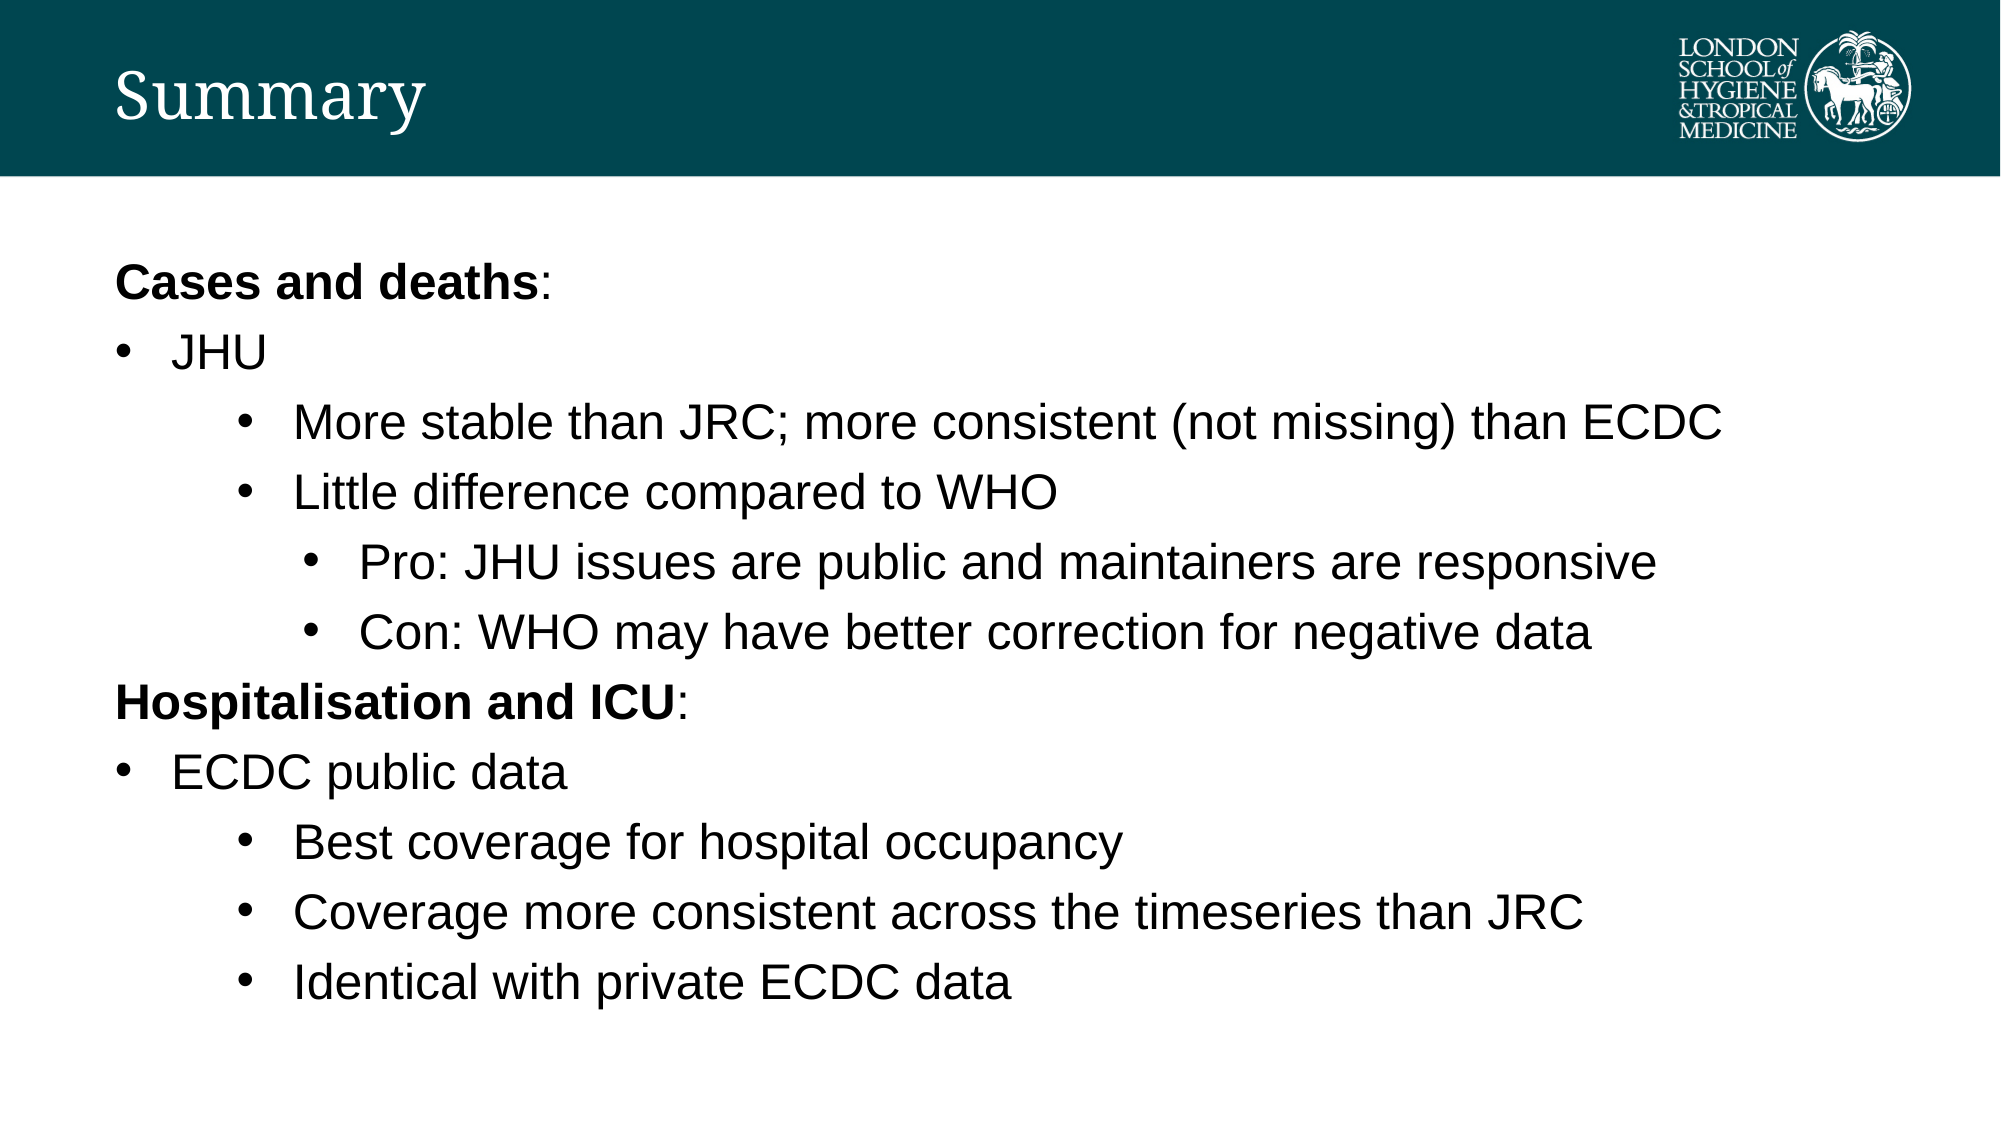

# Summary
Cases and deaths:
JHU
More stable than JRC; more consistent (not missing) than ECDC
Little difference compared to WHO
Pro: JHU issues are public and maintainers are responsive
Con: WHO may have better correction for negative data
Hospitalisation and ICU:
ECDC public data
Best coverage for hospital occupancy
Coverage more consistent across the timeseries than JRC
Identical with private ECDC data